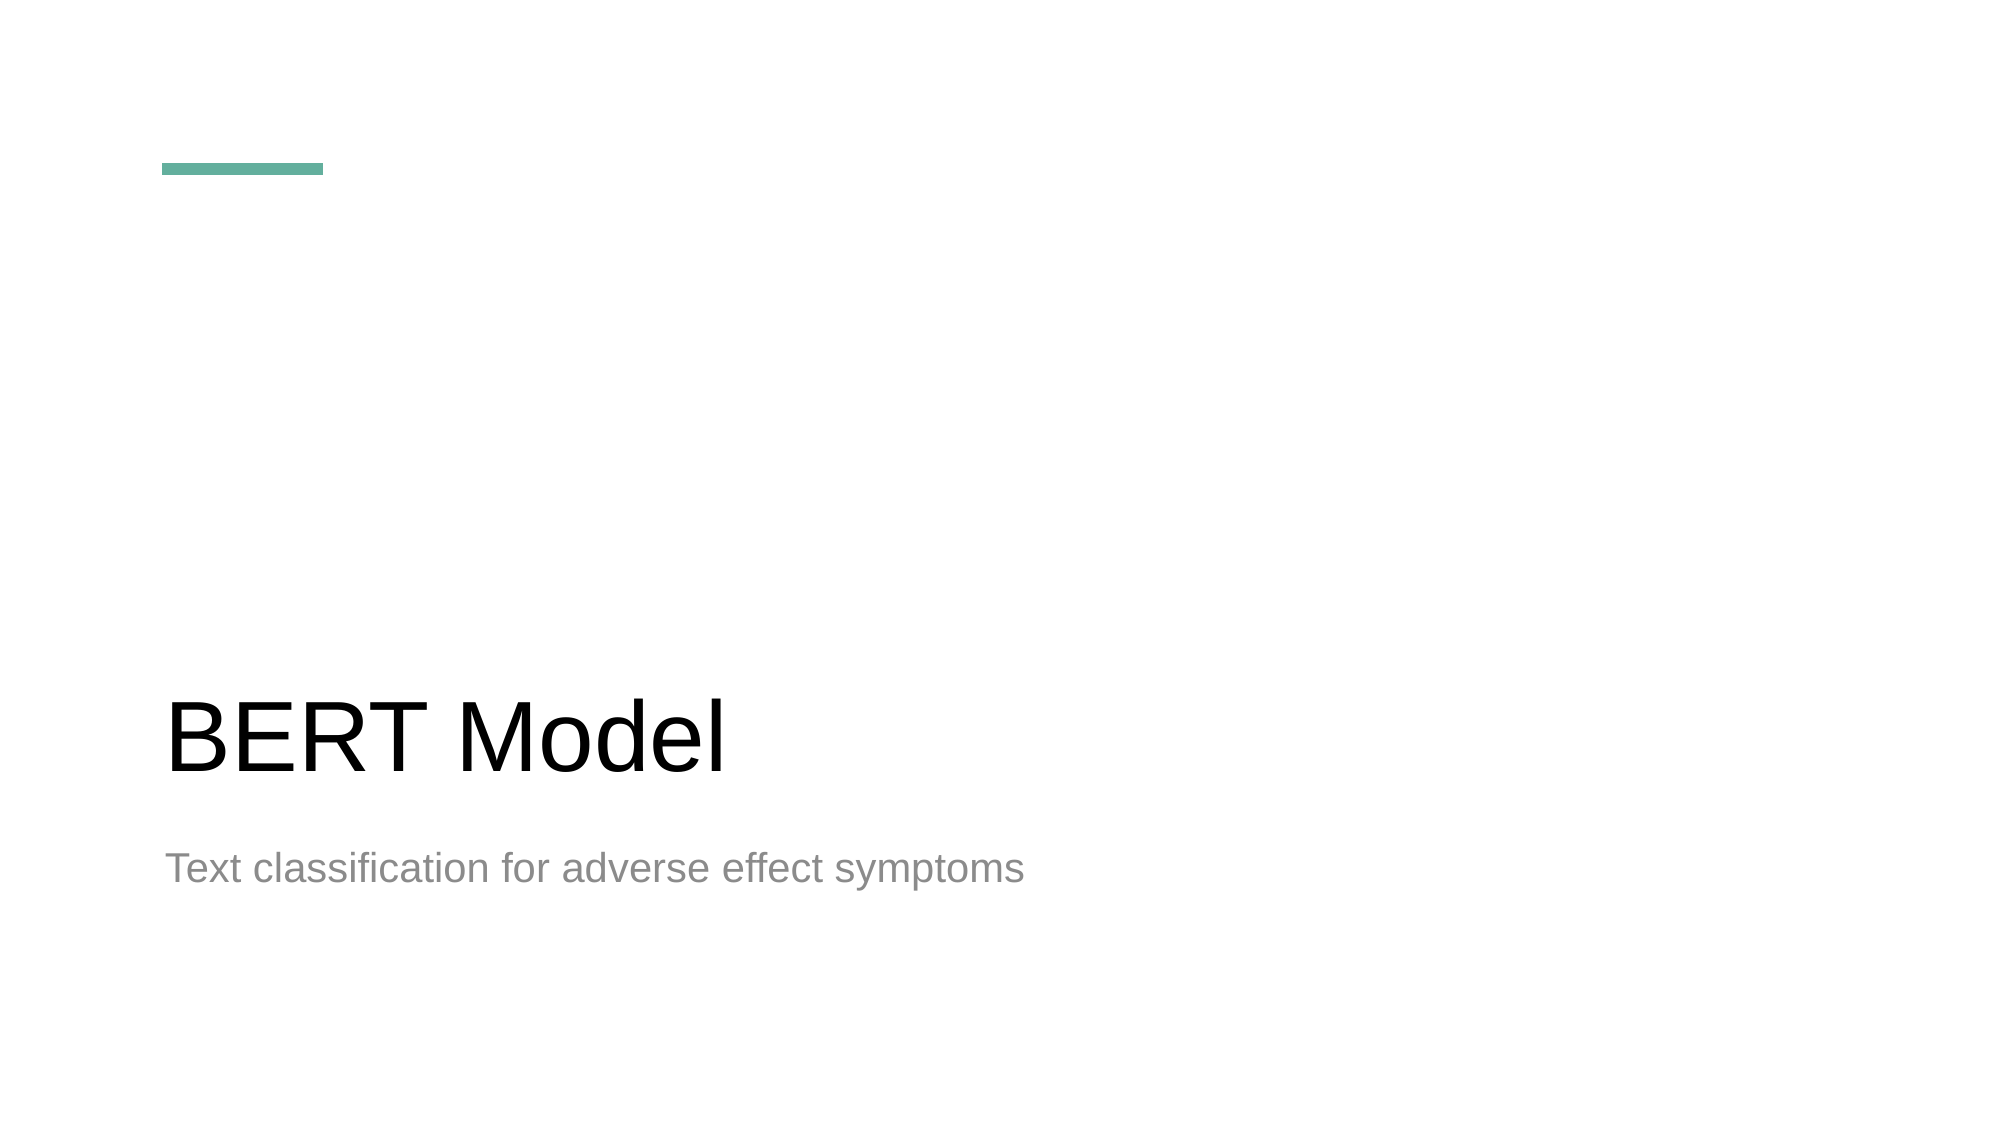

# BERT Model
Text classification for adverse effect symptoms